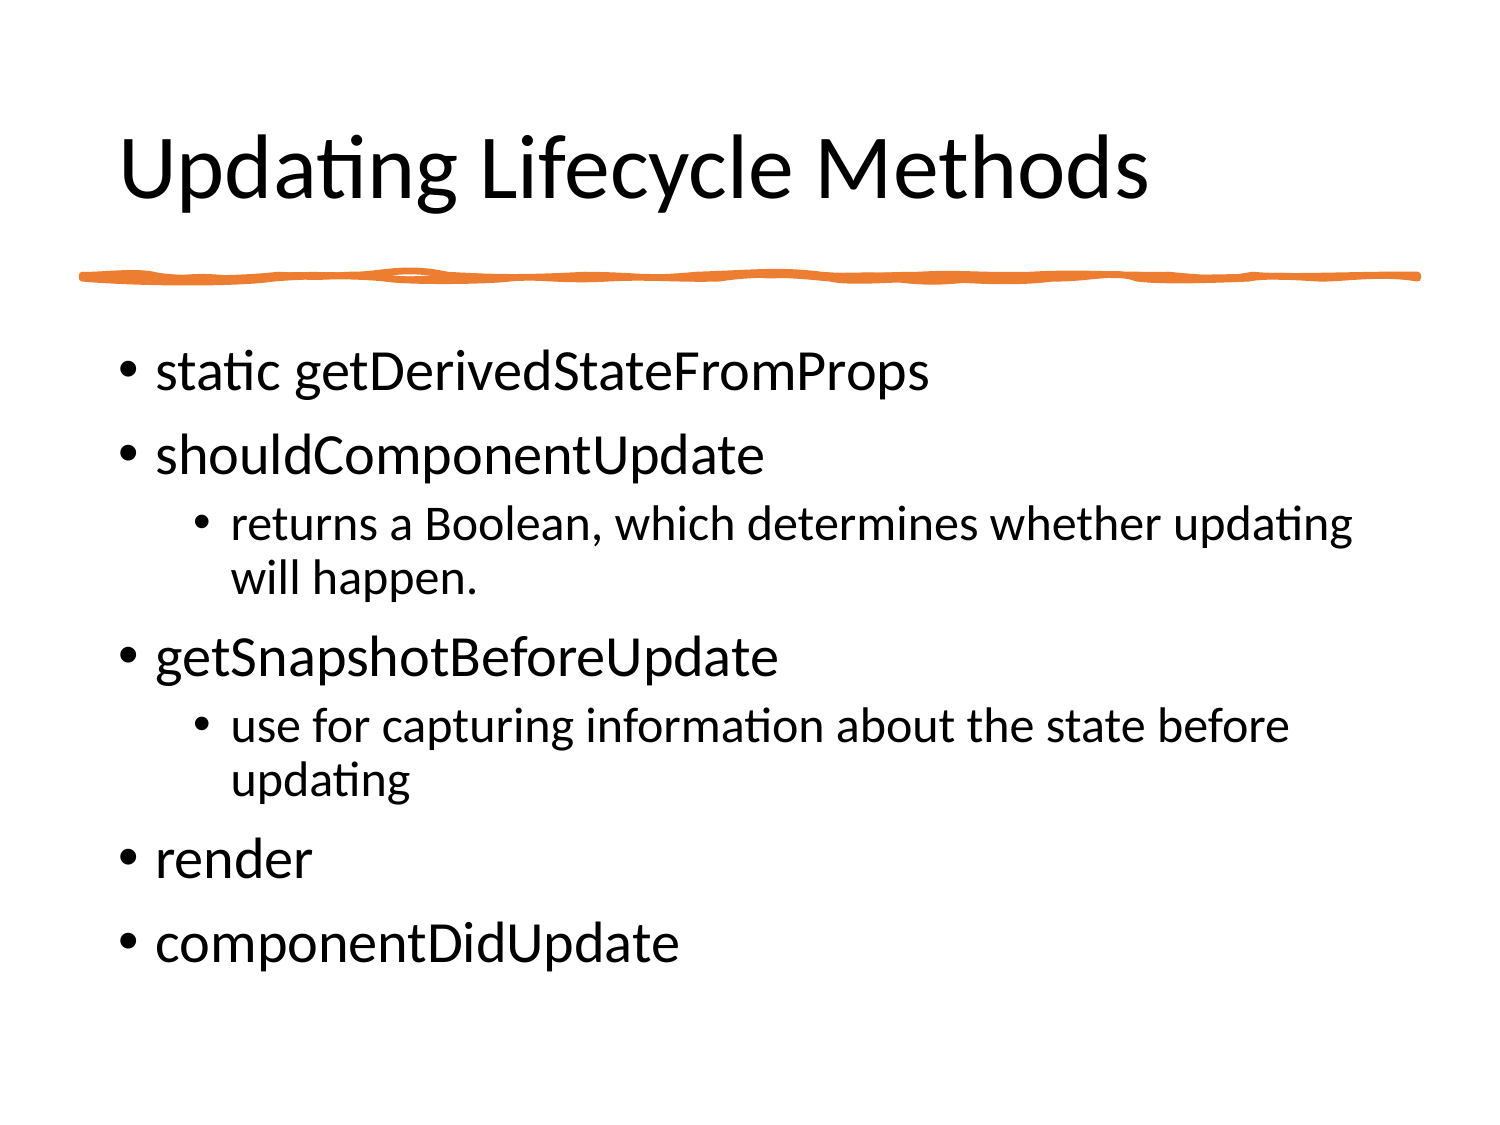

# Updating Lifecycle Methods
static getDerivedStateFromProps
shouldComponentUpdate
returns a Boolean, which determines whether updating will happen.
getSnapshotBeforeUpdate
use for capturing information about the state before updating
render
componentDidUpdate